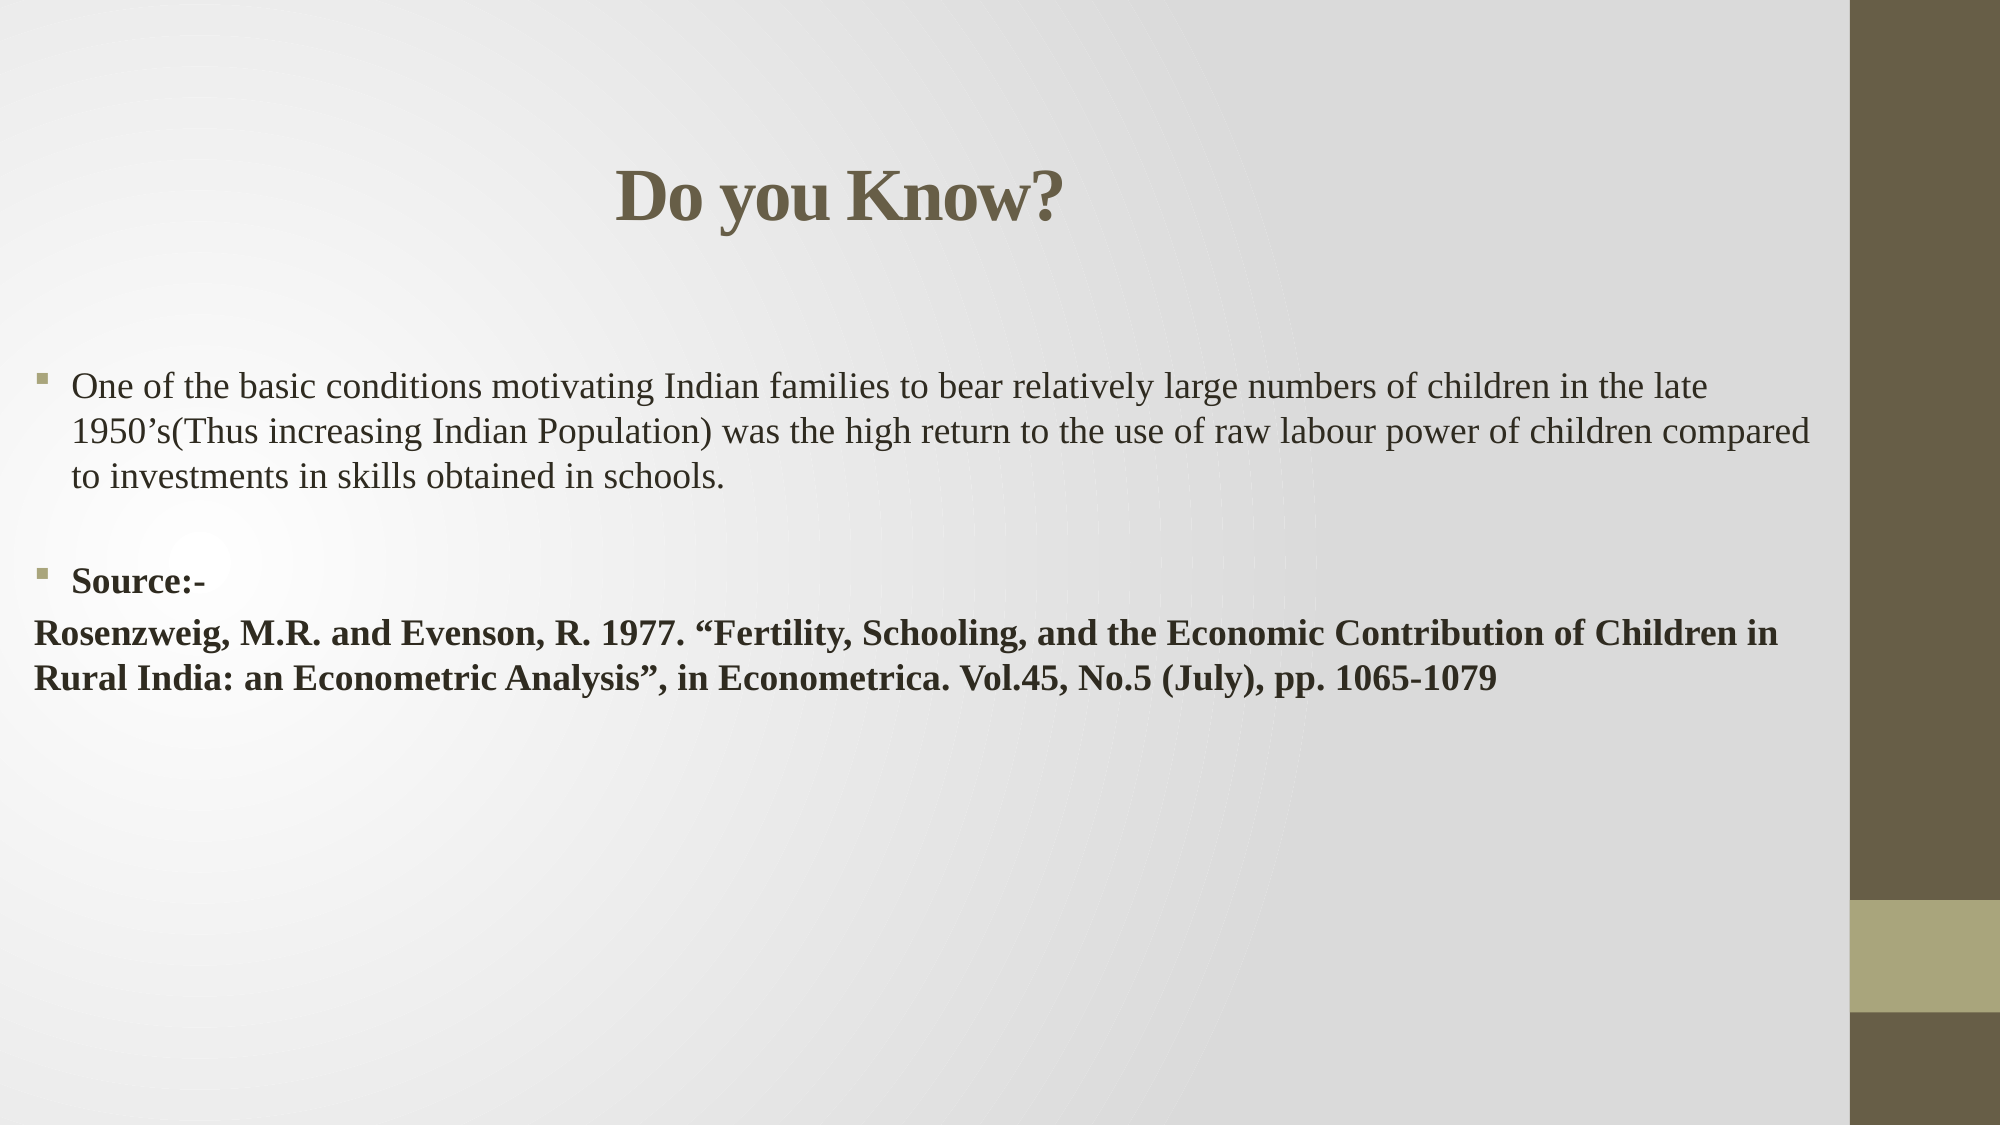

# Do you Know?
One of the basic conditions motivating Indian families to bear relatively large numbers of children in the late 1950’s(Thus increasing Indian Population) was the high return to the use of raw labour power of children compared to investments in skills obtained in schools.

Source:-
Rosenzweig, M.R. and Evenson, R. 1977. “Fertility, Schooling, and the Economic Contribution of Children in Rural India: an Econometric Analysis”, in Econometrica. Vol.45, No.5 (July), pp. 1065-1079